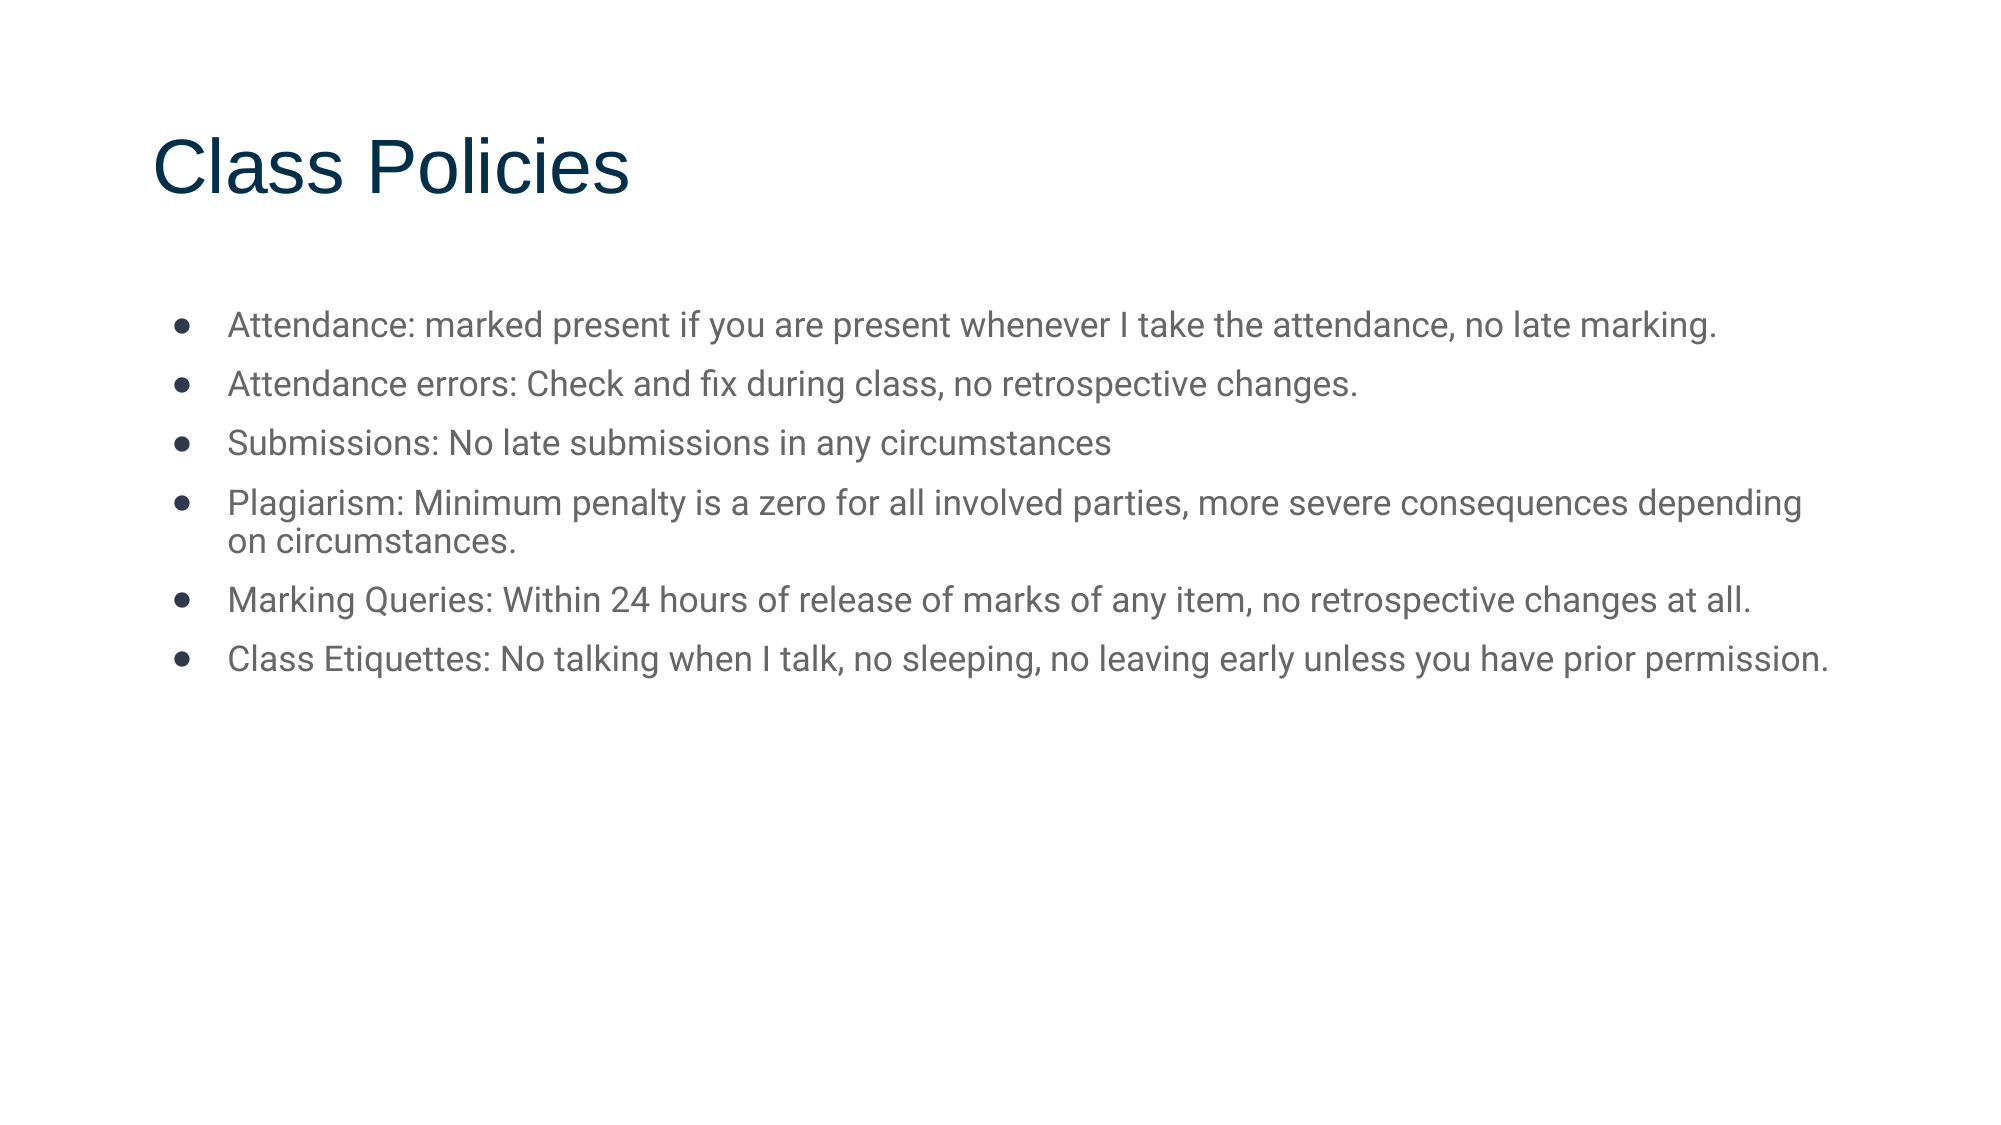

# Class Policies
Attendance: marked present if you are present whenever I take the attendance, no late marking.
Attendance errors: Check and fix during class, no retrospective changes.
Submissions: No late submissions in any circumstances
Plagiarism: Minimum penalty is a zero for all involved parties, more severe consequences depending on circumstances.
Marking Queries: Within 24 hours of release of marks of any item, no retrospective changes at all.
Class Etiquettes: No talking when I talk, no sleeping, no leaving early unless you have prior permission.